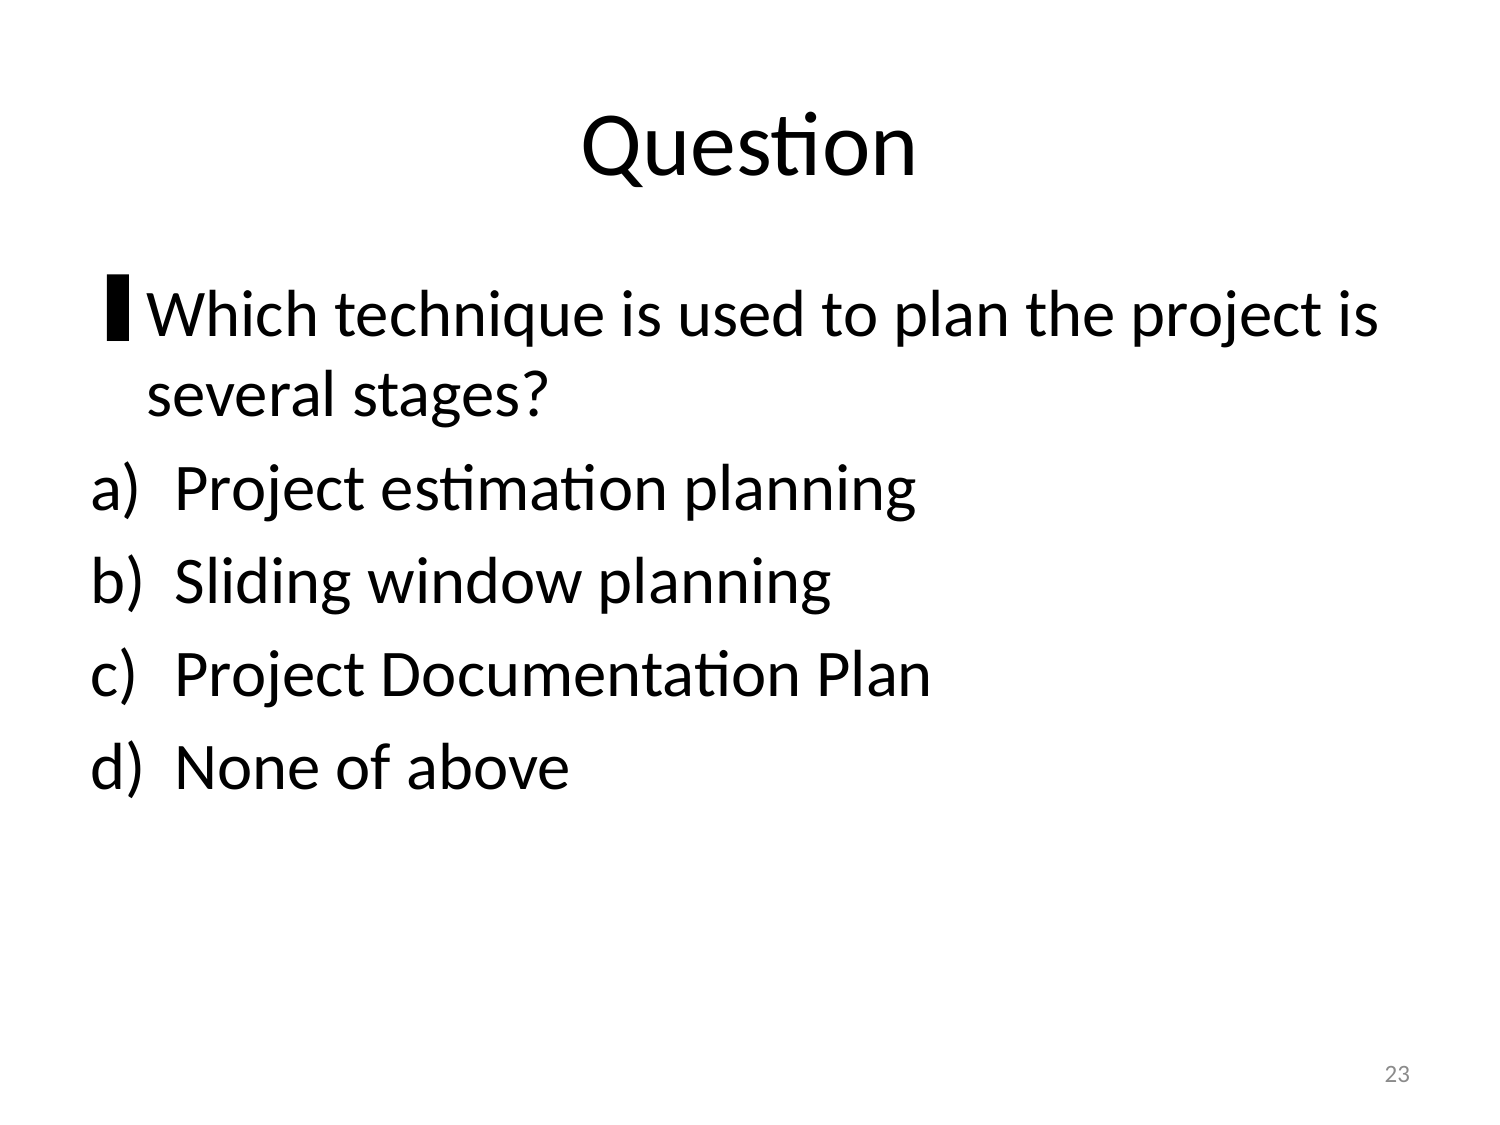

# Question
Which technique is used to plan the project is several stages?
Project estimation planning
Sliding window planning
Project Documentation Plan
None of above

23